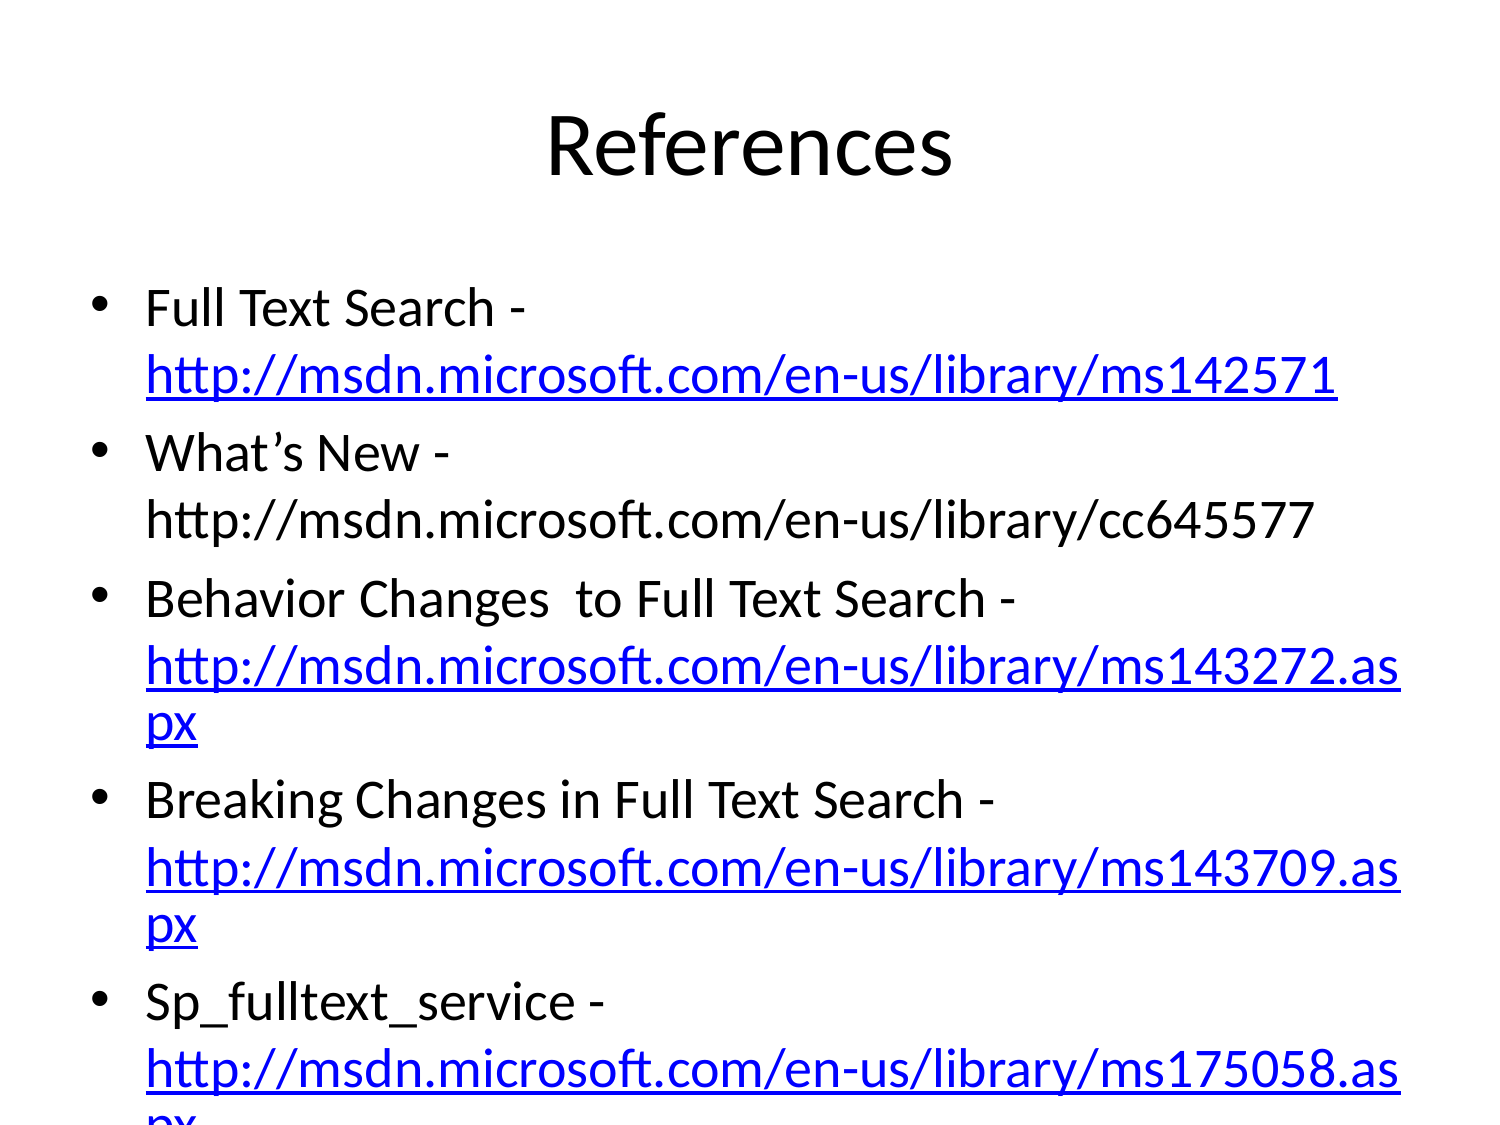

# References
Full Text Search - http://msdn.microsoft.com/en-us/library/ms142571
What’s New - http://msdn.microsoft.com/en-us/library/cc645577
Behavior Changes  to Full Text Search - http://msdn.microsoft.com/en-us/library/ms143272.aspx
Breaking Changes in Full Text Search - http://msdn.microsoft.com/en-us/library/ms143709.aspx
Sp_fulltext_service - http://msdn.microsoft.com/en-us/library/ms175058.aspx